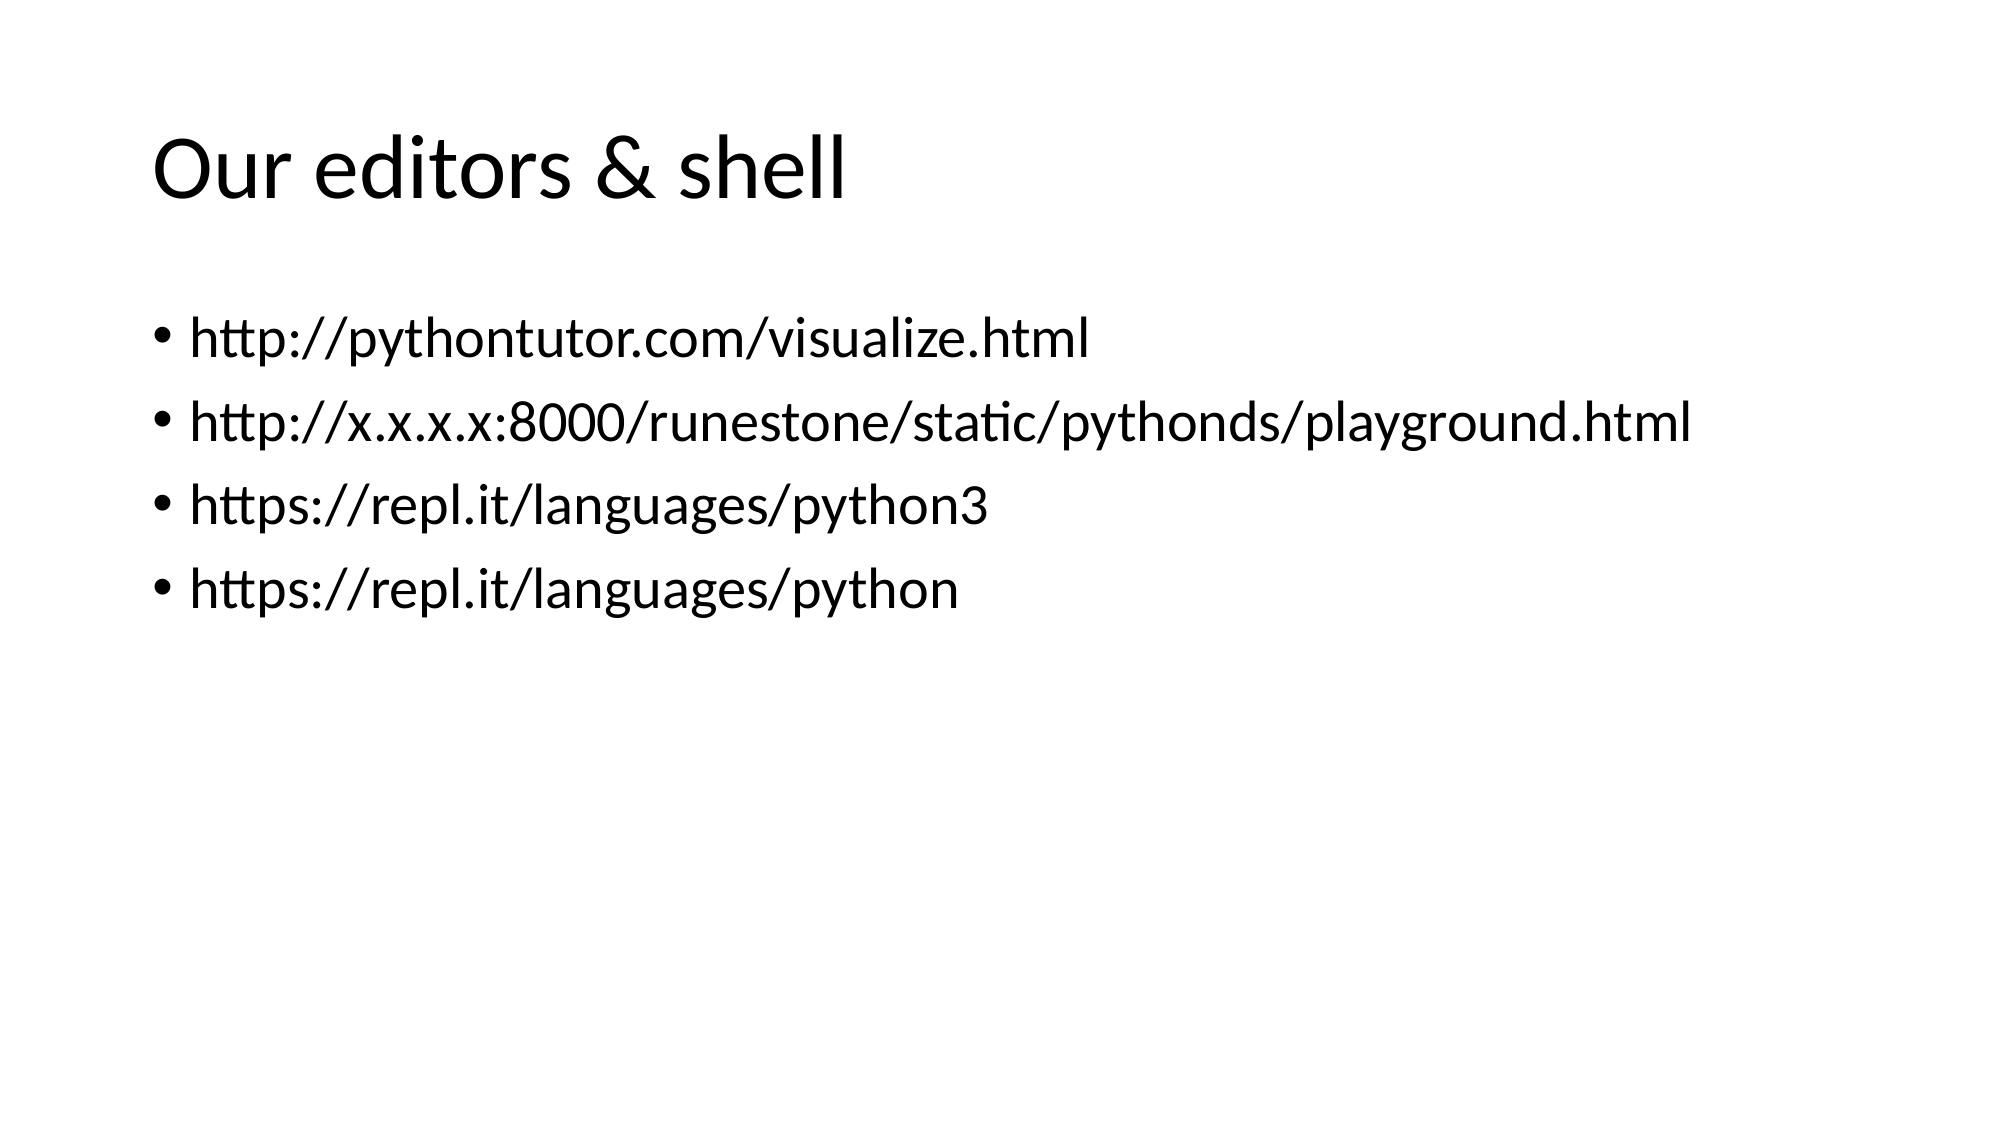

# Our editors & shell
http://pythontutor.com/visualize.html
http://x.x.x.x:8000/runestone/static/pythonds/playground.html
https://repl.it/languages/python3
https://repl.it/languages/python